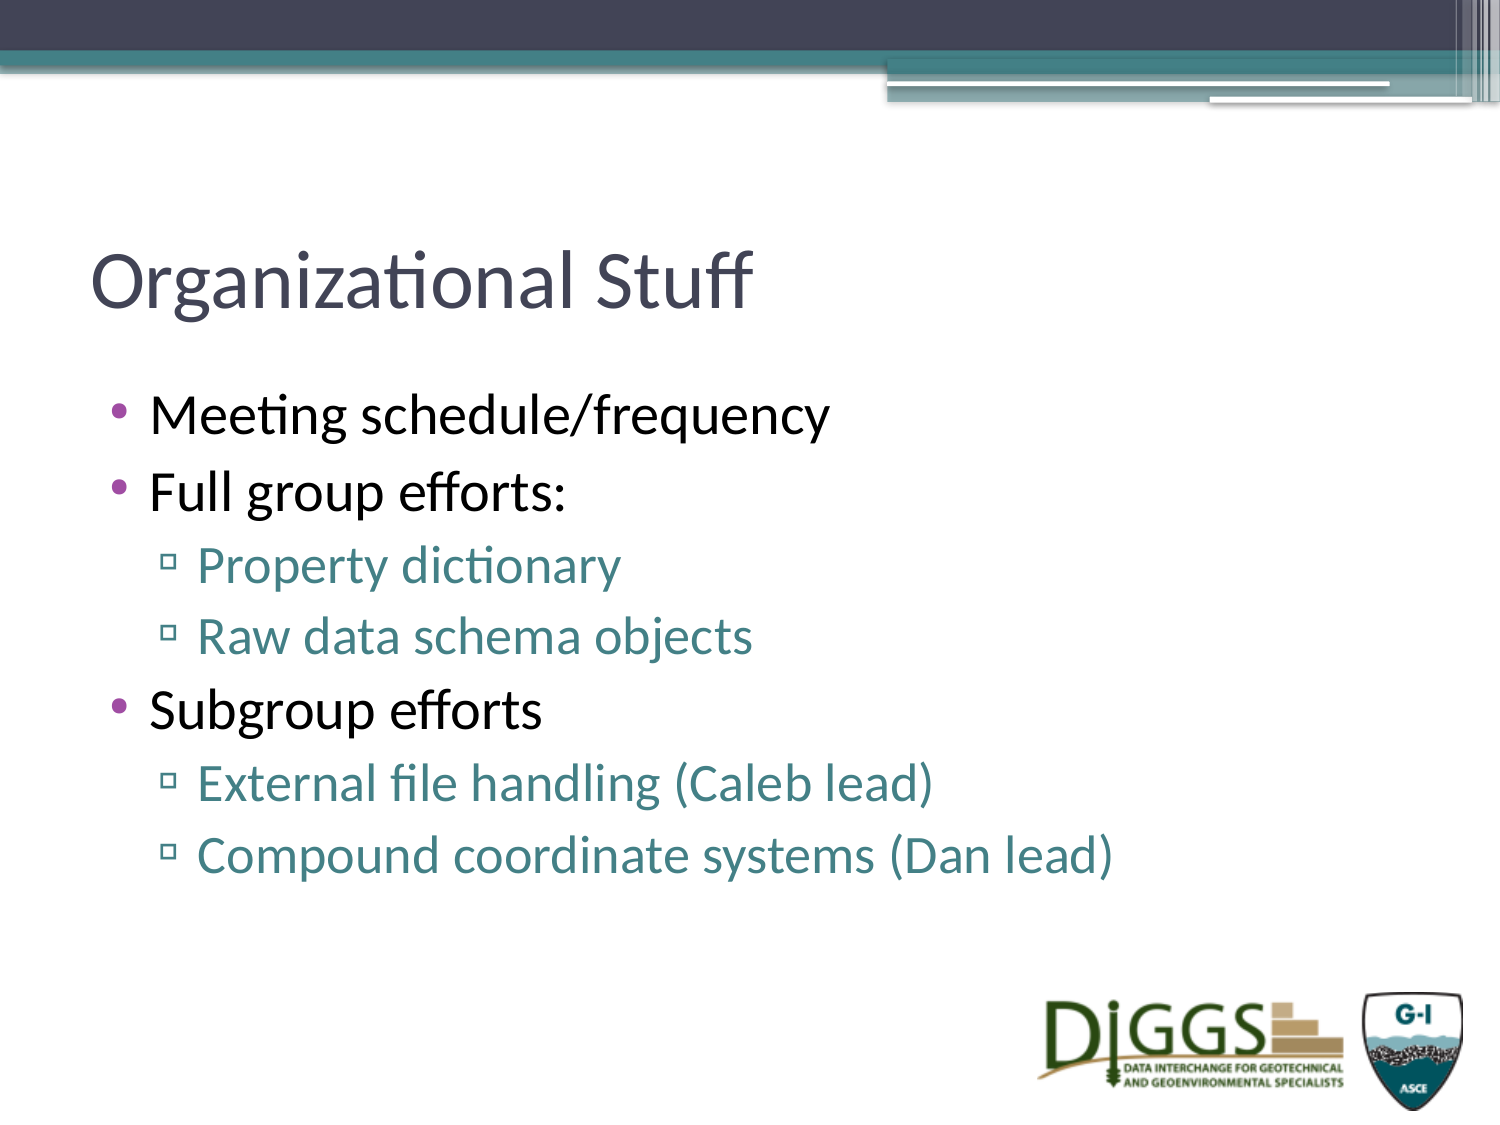

# Organizational Stuff
Meeting schedule/frequency
Full group efforts:
Property dictionary
Raw data schema objects
Subgroup efforts
External file handling (Caleb lead)
Compound coordinate systems (Dan lead)